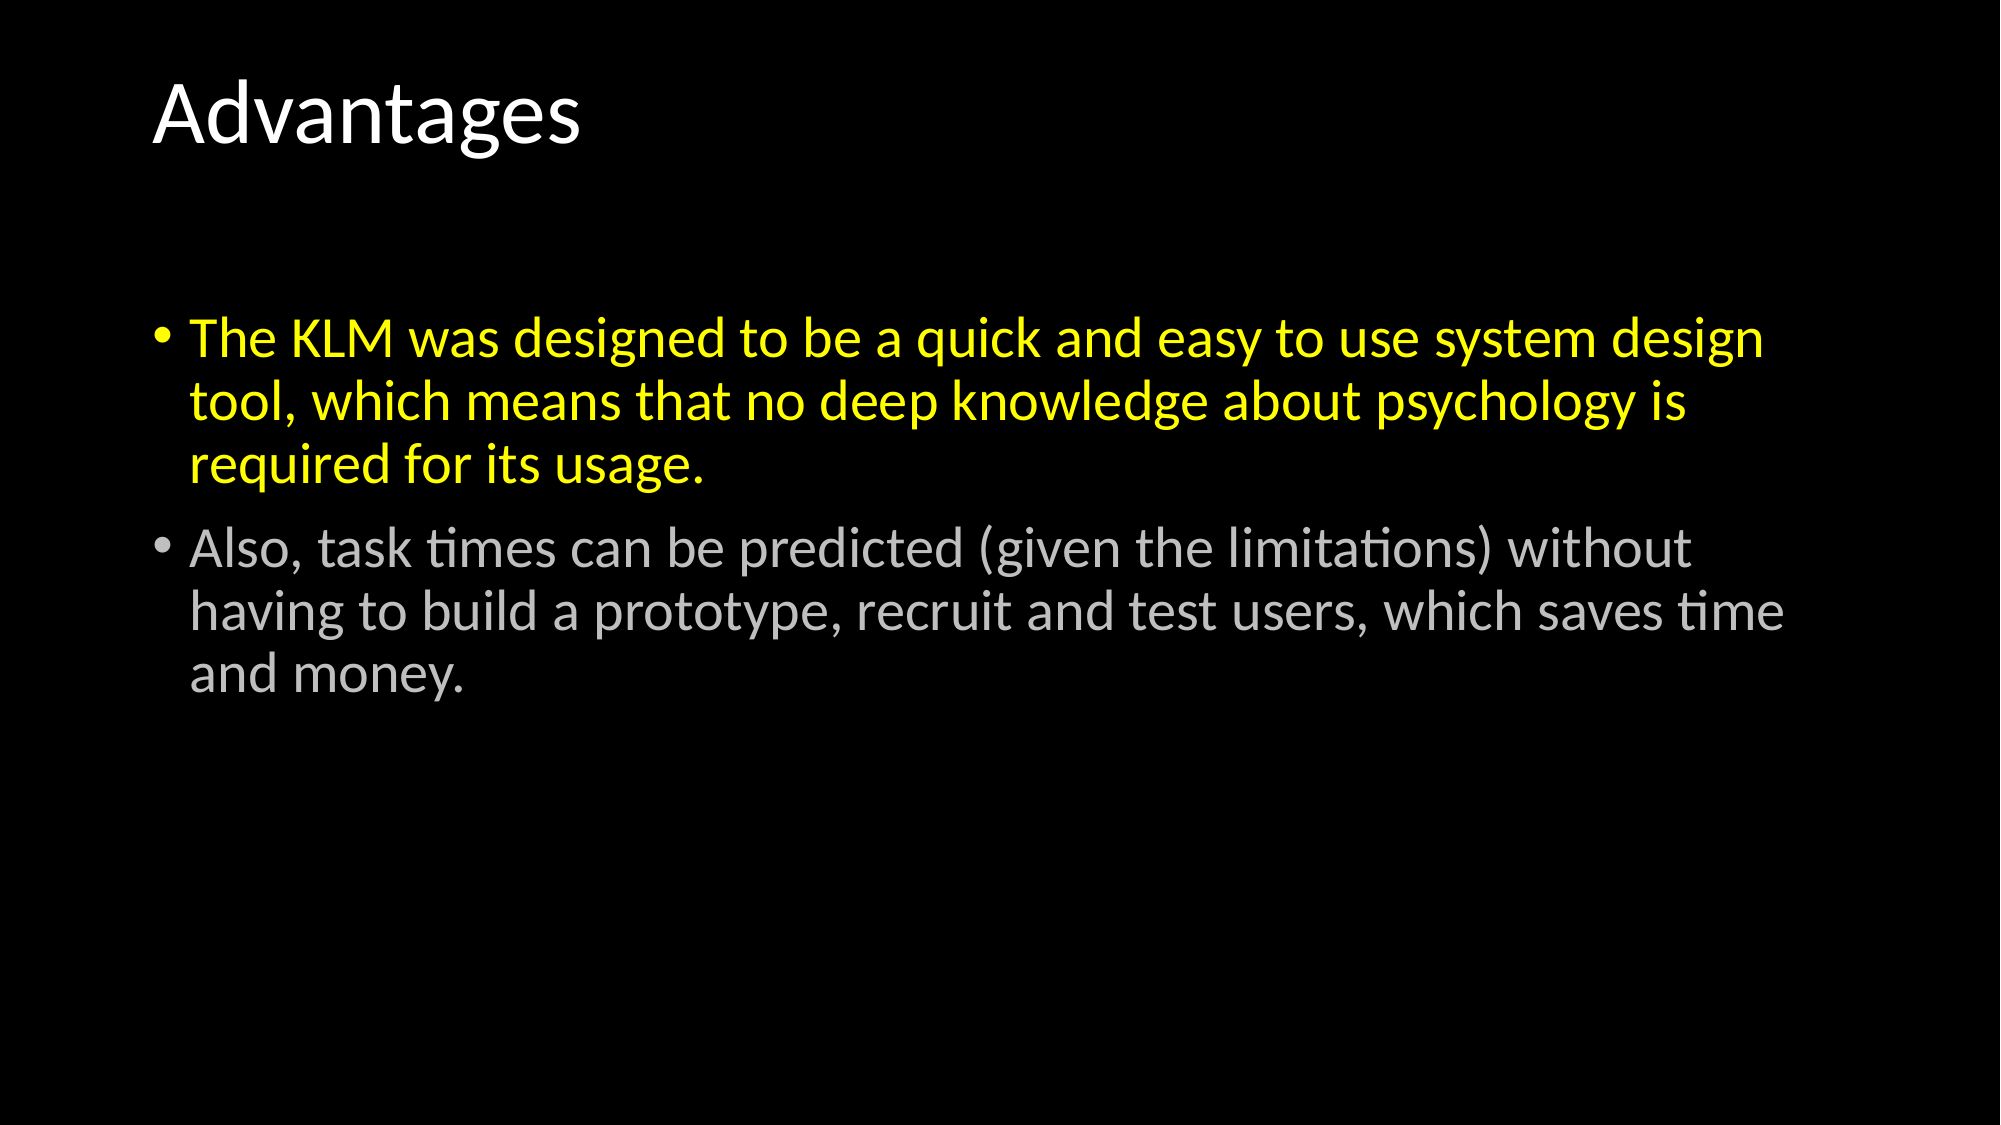

# Advantages
The KLM was designed to be a quick and easy to use system design tool, which means that no deep knowledge about psychology is required for its usage.
Also, task times can be predicted (given the limitations) without having to build a prototype, recruit and test users, which saves time and money.